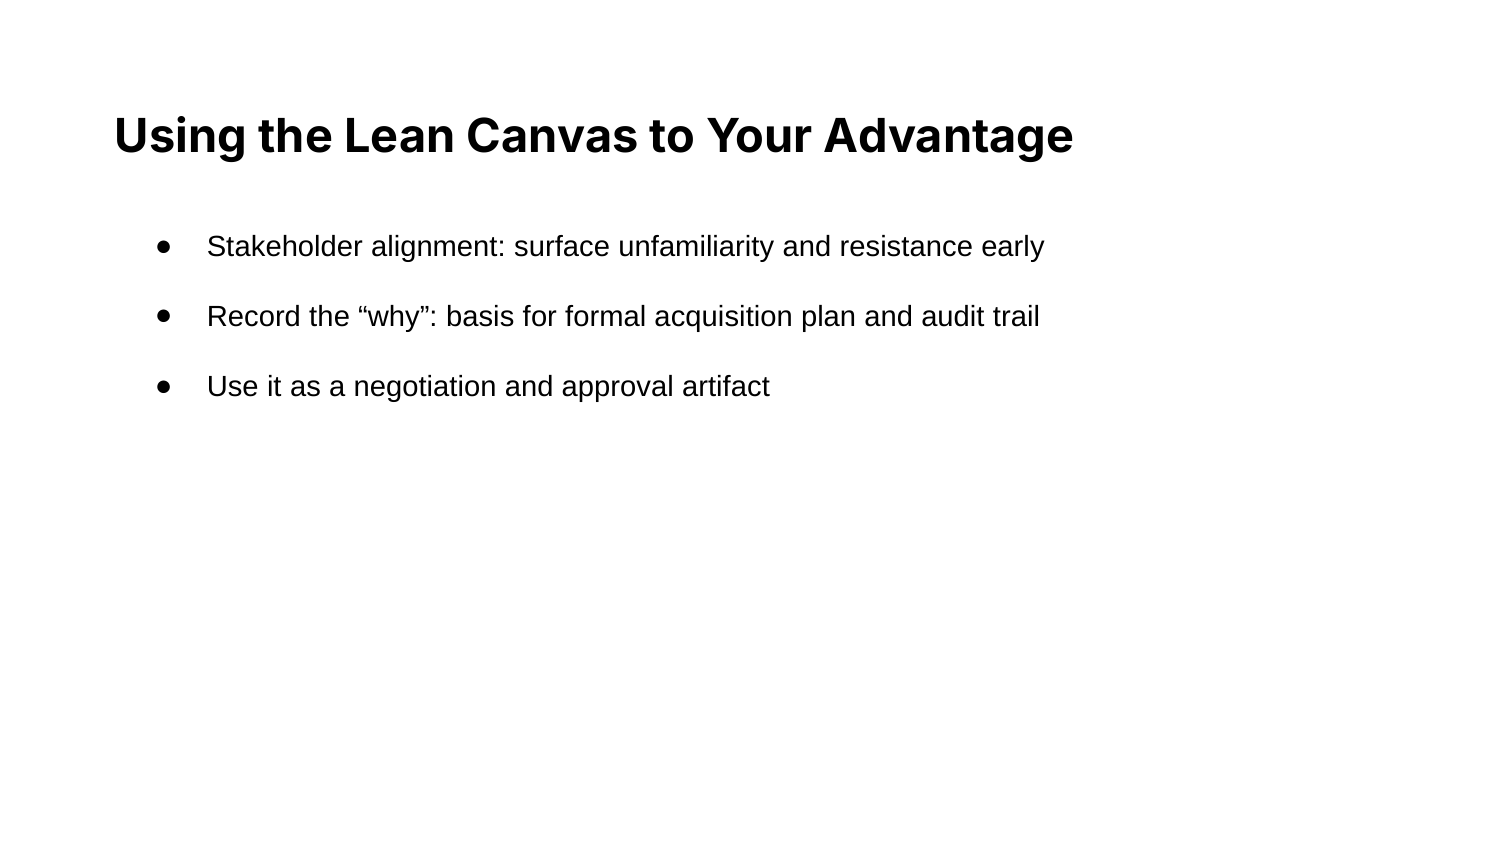

Using the Lean Canvas to Your Advantage
Stakeholder alignment: surface unfamiliarity and resistance early
Record the “why”: basis for formal acquisition plan and audit trail
Use it as a negotiation and approval artifact